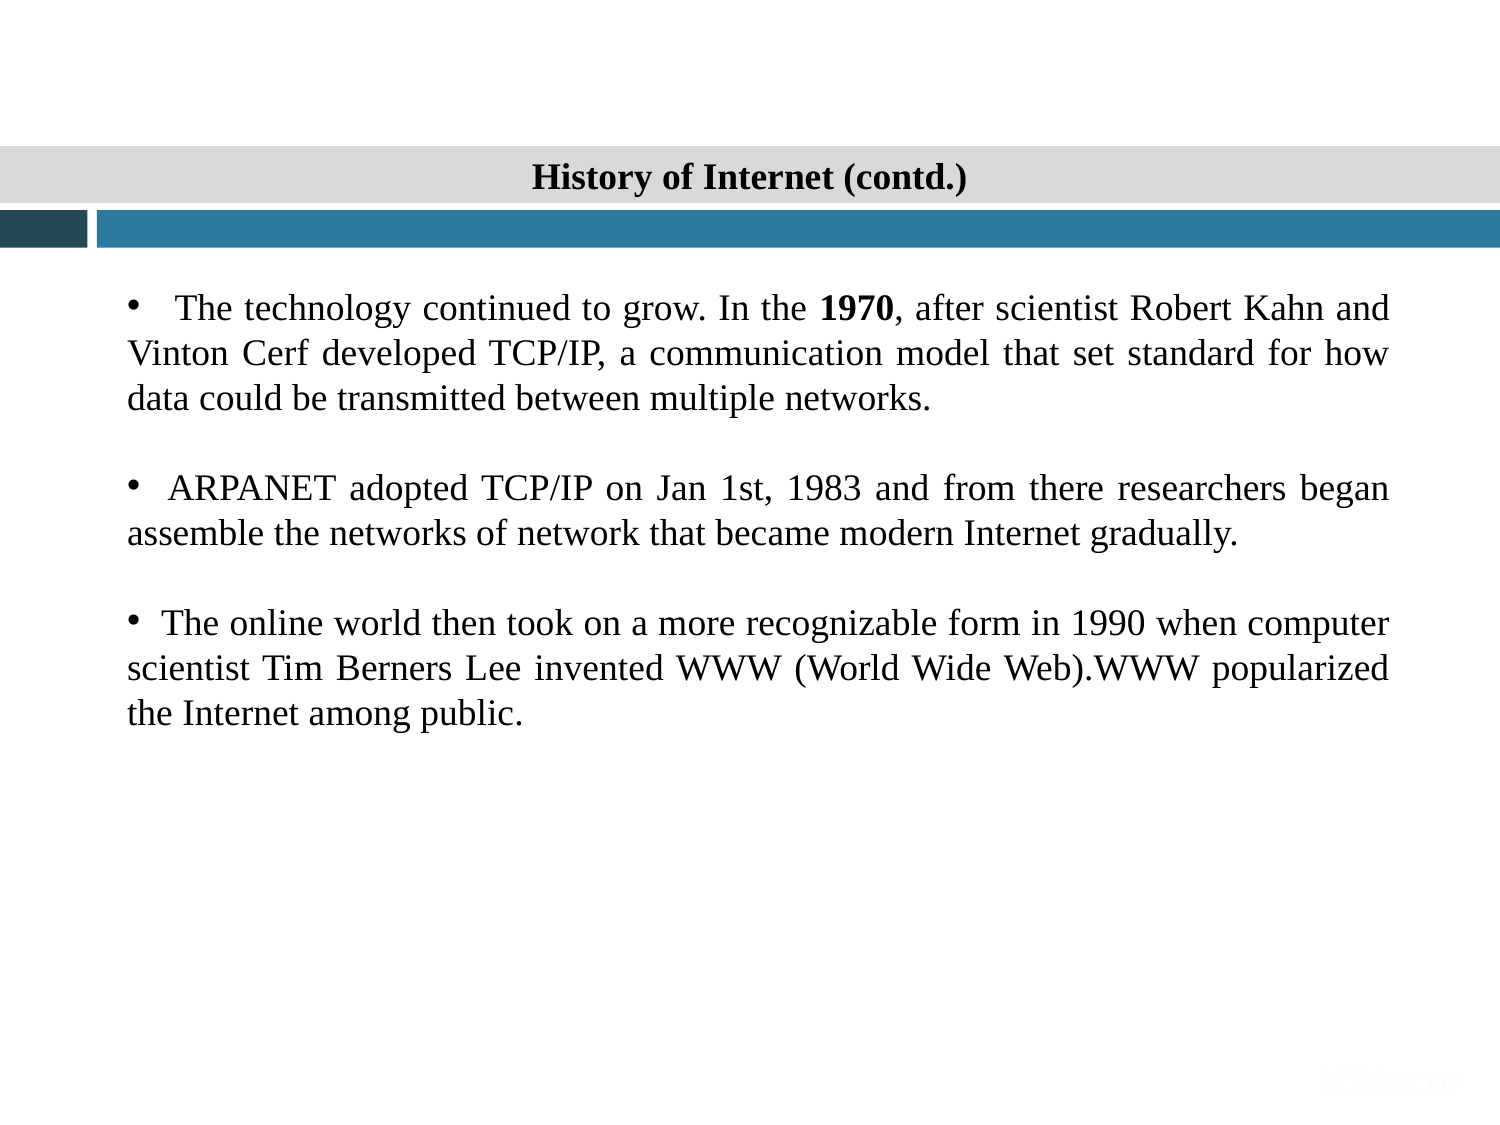

History of Internet (contd.)
   The technology continued to grow. In the 1970, after scientist Robert Kahn and Vinton Cerf developed TCP/IP, a communication model that set standard for how data could be transmitted between multiple networks.

  ARPANET adopted TCP/IP on Jan 1st, 1983 and from there researchers began assemble the networks of network that became modern Internet gradually.

  The online world then took on a more recognizable form in 1990 when computer scientist Tim Berners Lee invented WWW (World Wide Web).WWW popularized the Internet among public.